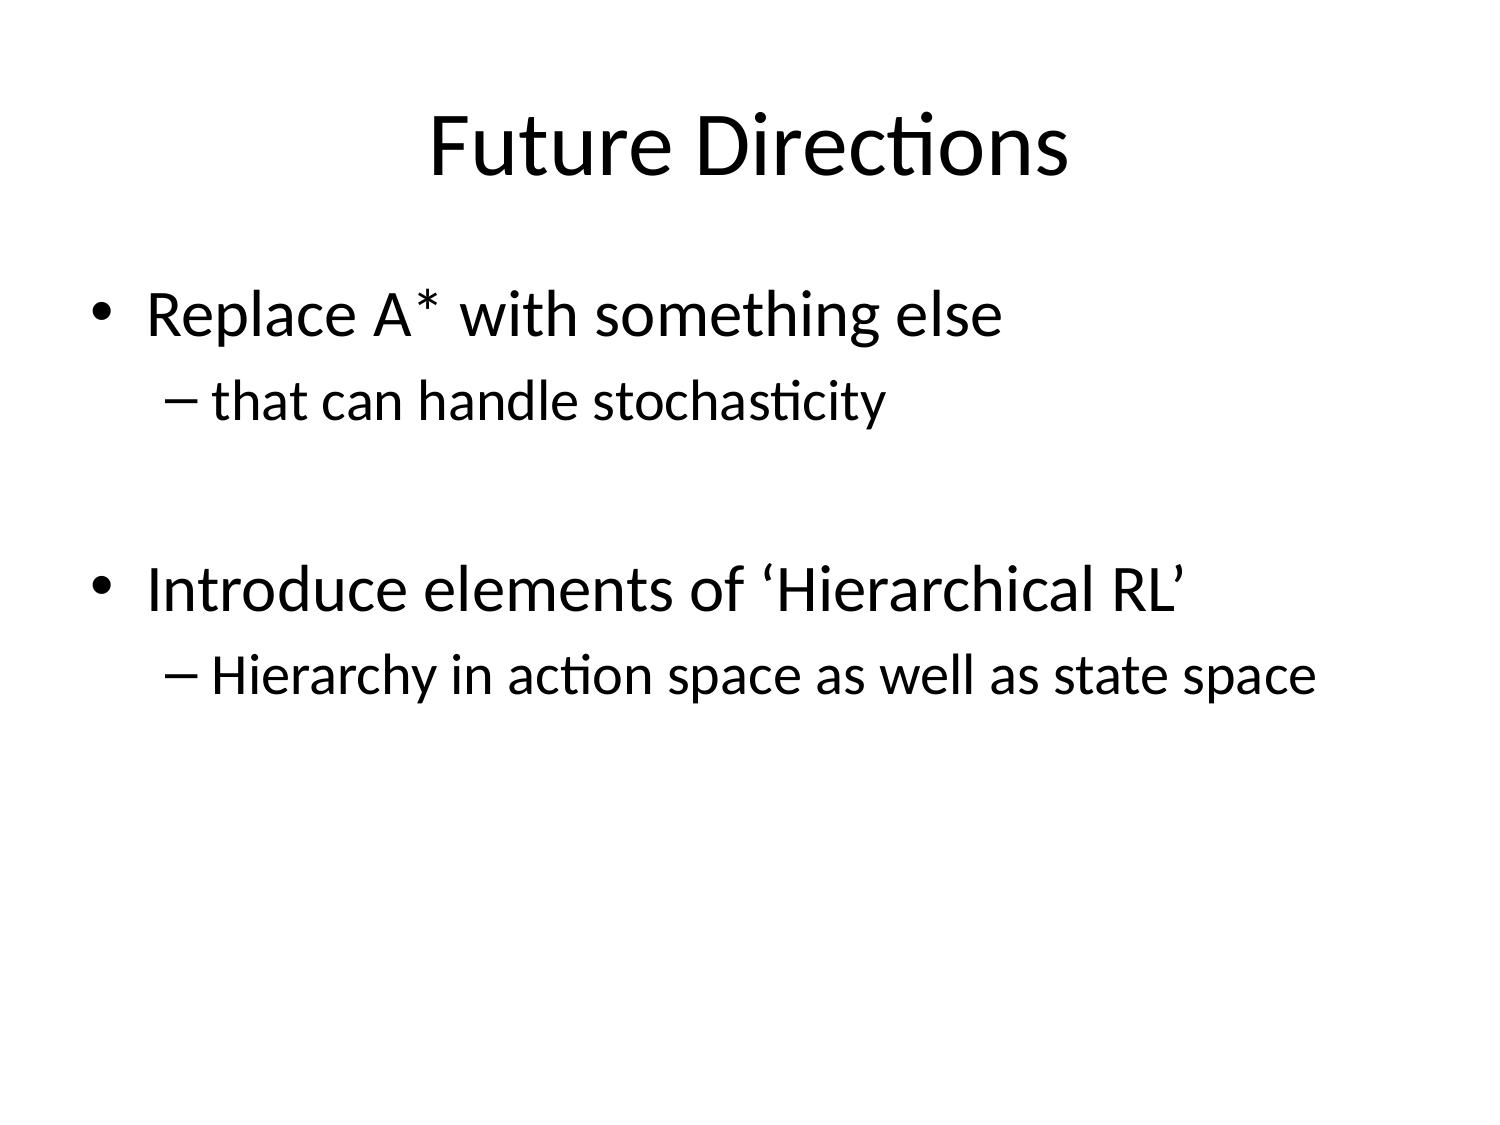

# Future Directions
Replace A* with something else
that can handle stochasticity

Introduce elements of ‘Hierarchical RL’
Hierarchy in action space as well as state space